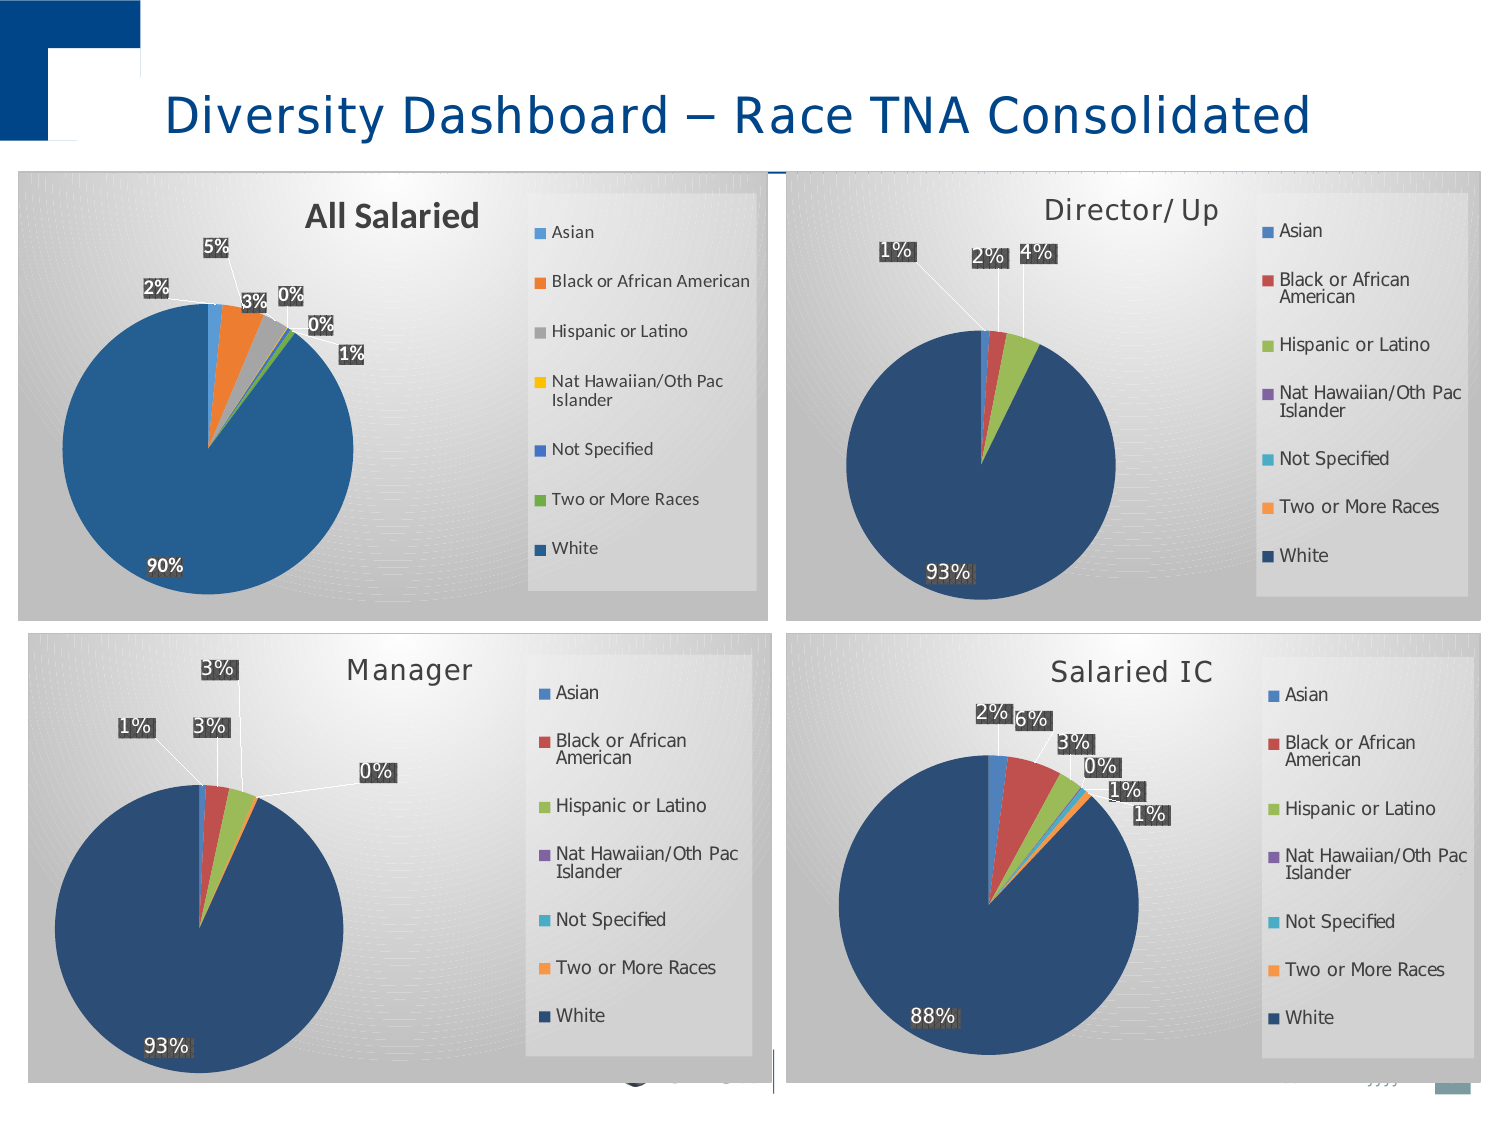

# Diversity Dashboard – Race TNA Consolidated

### Chart: Director/Up

| Category |  |
|---|---|
| Asian | 1.0 |
| Black or African American | 2.0 |
| Hispanic or Latino | 4.0 |
| Nat Hawaiian/Oth Pac Islander | 0.0 |
| Not Specified | 0.0 |
| Two or More Races | 0.0 |
| White | 90.0 |

### Chart: All Salaried

| Category |  |
|---|---|
| Asian | 17.0 |
| Black or African American | 49.0 |
| Hispanic or Latino | 30.0 |
| Nat Hawaiian/Oth Pac Islander | 1.0 |
| Not Specified | 4.0 |
| Two or More Races | 6.0 |
| White | 939.0 |

### Chart: Manager

| Category |  |
|---|---|
| Asian | 2.0 |
| Black or African American | 7.0 |
| Hispanic or Latino | 8.0 |
| Nat Hawaiian/Oth Pac Islander | 0.0 |
| Not Specified | 0.0 |
| Two or More Races | 1.0 |
| White | 249.0 |

### Chart: Salaried IC

| Category | Total |
|---|---|
| Asian | 14.0 |
| Black or African American | 40.0 |
| Hispanic or Latino | 18.0 |
| Nat Hawaiian/Oth Pac Islander | 1.0 |
| Not Specified | 4.0 |
| Two or More Races | 5.0 |
| White | 600.0 |
3
dd mmmm yyyy